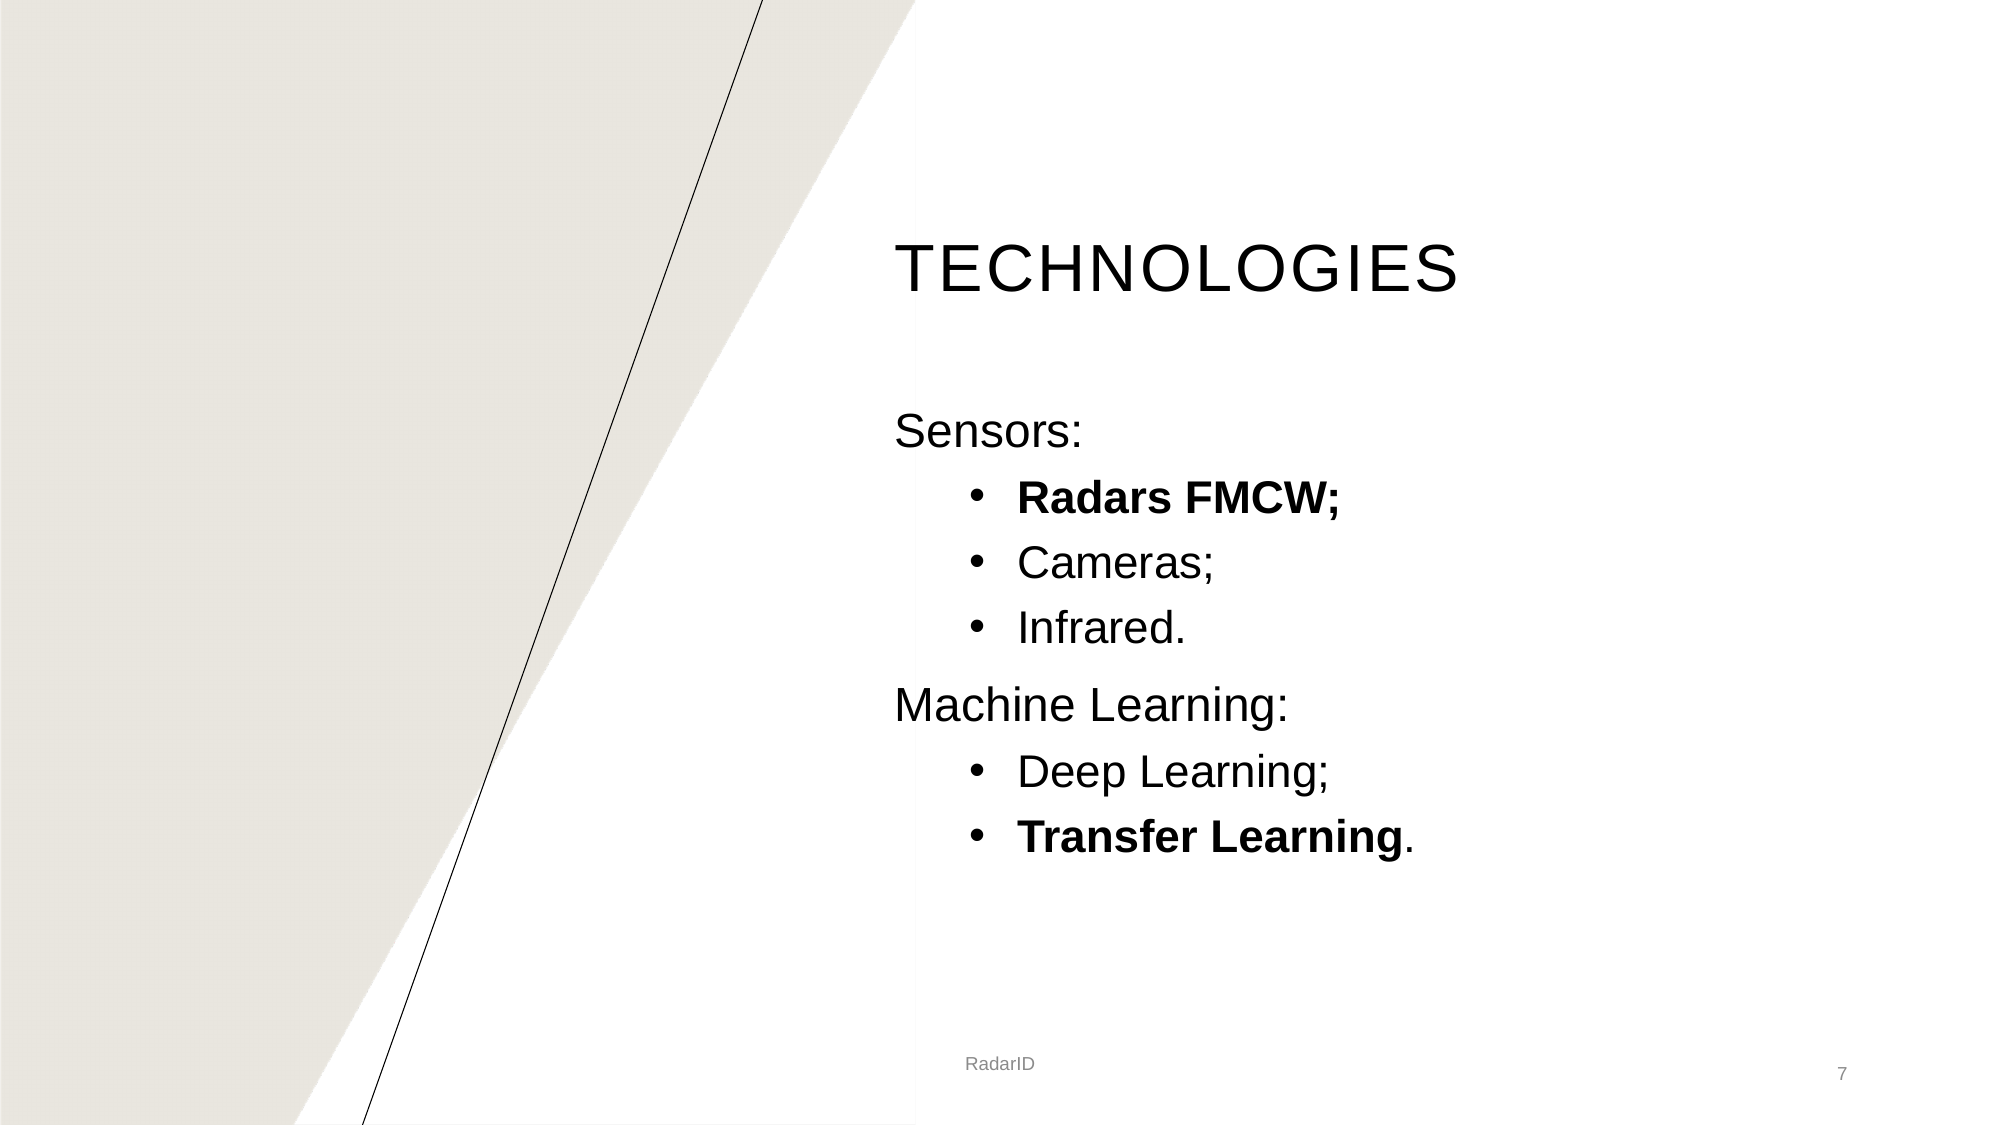

# Technologies
Sensors:
Radars FMCW;
Cameras;
Infrared.
Machine Learning:
Deep Learning;
Transfer Learning.
RadarID
7